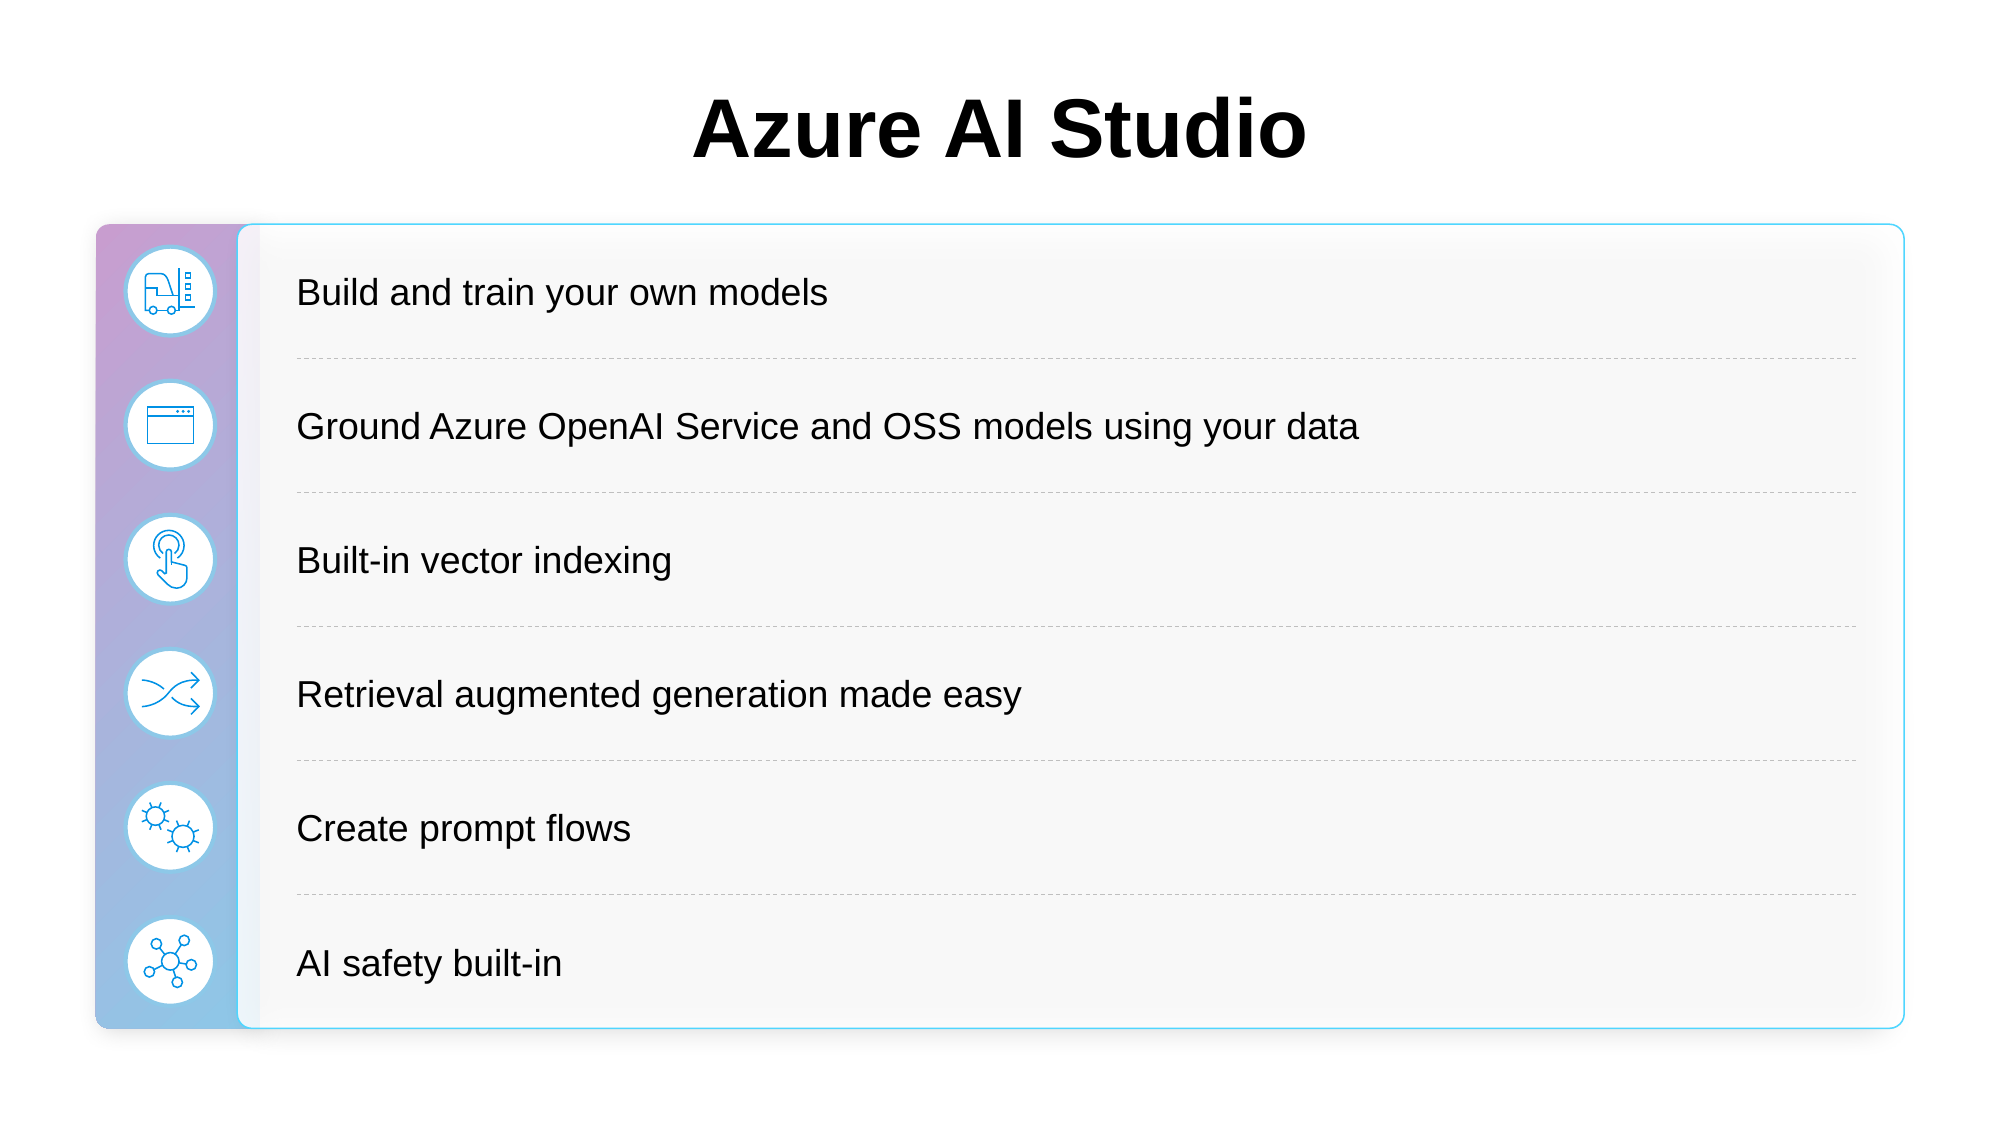

Azure AI Studio

Build and train your own models

Ground Azure OpenAI Service and OSS models using your data

Built-in vector indexing

Retrieval augmented generation made easy

Create prompt flows

AI safety built-in